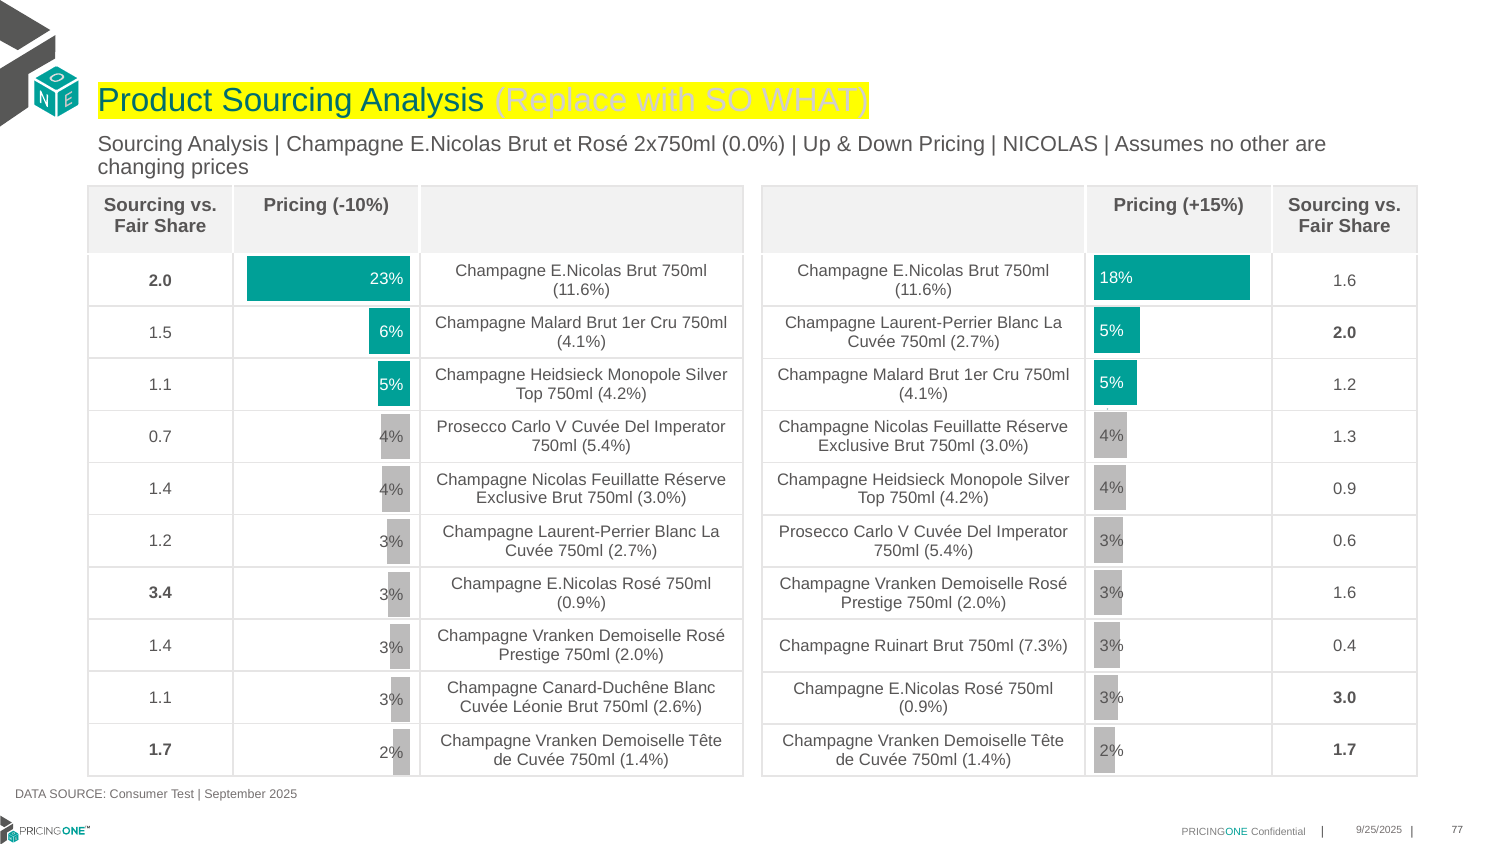

# Product Sourcing Analysis (Replace with SO WHAT)
Sourcing Analysis | Champagne E.Nicolas Brut et Rosé 2x750ml (0.0%) | Up & Down Pricing | NICOLAS | Assumes no other are changing prices
| Sourcing vs. Fair Share | Pricing (-10%) |  |
| --- | --- | --- |
| 2.0 |  | Champagne E.Nicolas Brut 750ml (11.6%) |
| 1.5 |  | Champagne Malard Brut 1er Cru 750ml (4.1%) |
| 1.1 |  | Champagne Heidsieck Monopole Silver Top 750ml (4.2%) |
| 0.7 |  | Prosecco Carlo V Cuvée Del Imperator 750ml (5.4%) |
| 1.4 |  | Champagne Nicolas Feuillatte Réserve Exclusive Brut 750ml (3.0%) |
| 1.2 |  | Champagne Laurent-Perrier Blanc La Cuvée 750ml (2.7%) |
| 3.4 |  | Champagne E.Nicolas Rosé 750ml (0.9%) |
| 1.4 |  | Champagne Vranken Demoiselle Rosé Prestige 750ml (2.0%) |
| 1.1 |  | Champagne Canard-Duchêne Blanc Cuvée Léonie Brut 750ml (2.6%) |
| 1.7 |  | Champagne Vranken Demoiselle Tête de Cuvée 750ml (1.4%) |
|  | Pricing (+15%) | Sourcing vs. Fair Share |
| --- | --- | --- |
| Champagne E.Nicolas Brut 750ml (11.6%) |  | 1.6 |
| Champagne Laurent-Perrier Blanc La Cuvée 750ml (2.7%) |  | 2.0 |
| Champagne Malard Brut 1er Cru 750ml (4.1%) |  | 1.2 |
| Champagne Nicolas Feuillatte Réserve Exclusive Brut 750ml (3.0%) |  | 1.3 |
| Champagne Heidsieck Monopole Silver Top 750ml (4.2%) |  | 0.9 |
| Prosecco Carlo V Cuvée Del Imperator 750ml (5.4%) |  | 0.6 |
| Champagne Vranken Demoiselle Rosé Prestige 750ml (2.0%) |  | 1.6 |
| Champagne Ruinart Brut 750ml (7.3%) |  | 0.4 |
| Champagne E.Nicolas Rosé 750ml (0.9%) |  | 3.0 |
| Champagne Vranken Demoiselle Tête de Cuvée 750ml (1.4%) |  | 1.7 |

### Chart

| Category | Champagne E.Nicolas Brut et Rosé 2x750ml (0.0%) |
|---|---|
| Champagne E.Nicolas Brut 750ml (11.6%) | 0.18097754497620092 |
| Champagne Laurent-Perrier Blanc La Cuvée 750ml (2.7%) | 0.0533577215226791 |
| Champagne Malard Brut 1er Cru 750ml (4.1%) | 0.04946268388587244 |
| Champagne Nicolas Feuillatte Réserve Exclusive Brut 750ml (3.0%) | 0.03904858919999935 |
| Champagne Heidsieck Monopole Silver Top 750ml (4.2%) | 0.03739033747783517 |
| Prosecco Carlo V Cuvée Del Imperator 750ml (5.4%) | 0.03396649460788481 |
| Champagne Vranken Demoiselle Rosé Prestige 750ml (2.0%) | 0.03238580149762042 |
| Champagne Ruinart Brut 750ml (7.3%) | 0.029807179451175878 |
| Champagne E.Nicolas Rosé 750ml (0.9%) | 0.027984936814198877 |
| Champagne Vranken Demoiselle Tête de Cuvée 750ml (1.4%) | 0.024660451464569577 |

### Chart

| Category | Champagne E.Nicolas Brut et Rosé 2x750ml (0.0%) |
|---|---|
| Champagne E.Nicolas Brut 750ml (11.6%) | 0.23278067202532668 |
| Champagne Malard Brut 1er Cru 750ml (4.1%) | 0.05919057633085129 |
| Champagne Heidsieck Monopole Silver Top 750ml (4.2%) | 0.04581001741867503 |
| Prosecco Carlo V Cuvée Del Imperator 750ml (5.4%) | 0.0410115328146258 |
| Champagne Nicolas Feuillatte Réserve Exclusive Brut 750ml (3.0%) | 0.040539930857054915 |
| Champagne Laurent-Perrier Blanc La Cuvée 750ml (2.7%) | 0.03310032642044135 |
| Champagne E.Nicolas Rosé 750ml (0.9%) | 0.03108401221123452 |
| Champagne Vranken Demoiselle Rosé Prestige 750ml (2.0%) | 0.028289706050941874 |
| Champagne Canard-Duchêne Blanc Cuvée Léonie Brut 750ml (2.6%) | 0.027087711332749603 |
| Champagne Vranken Demoiselle Tête de Cuvée 750ml (1.4%) | 0.024221916712188613 |
DATA SOURCE: Consumer Test | September 2025

9/25/2025
77